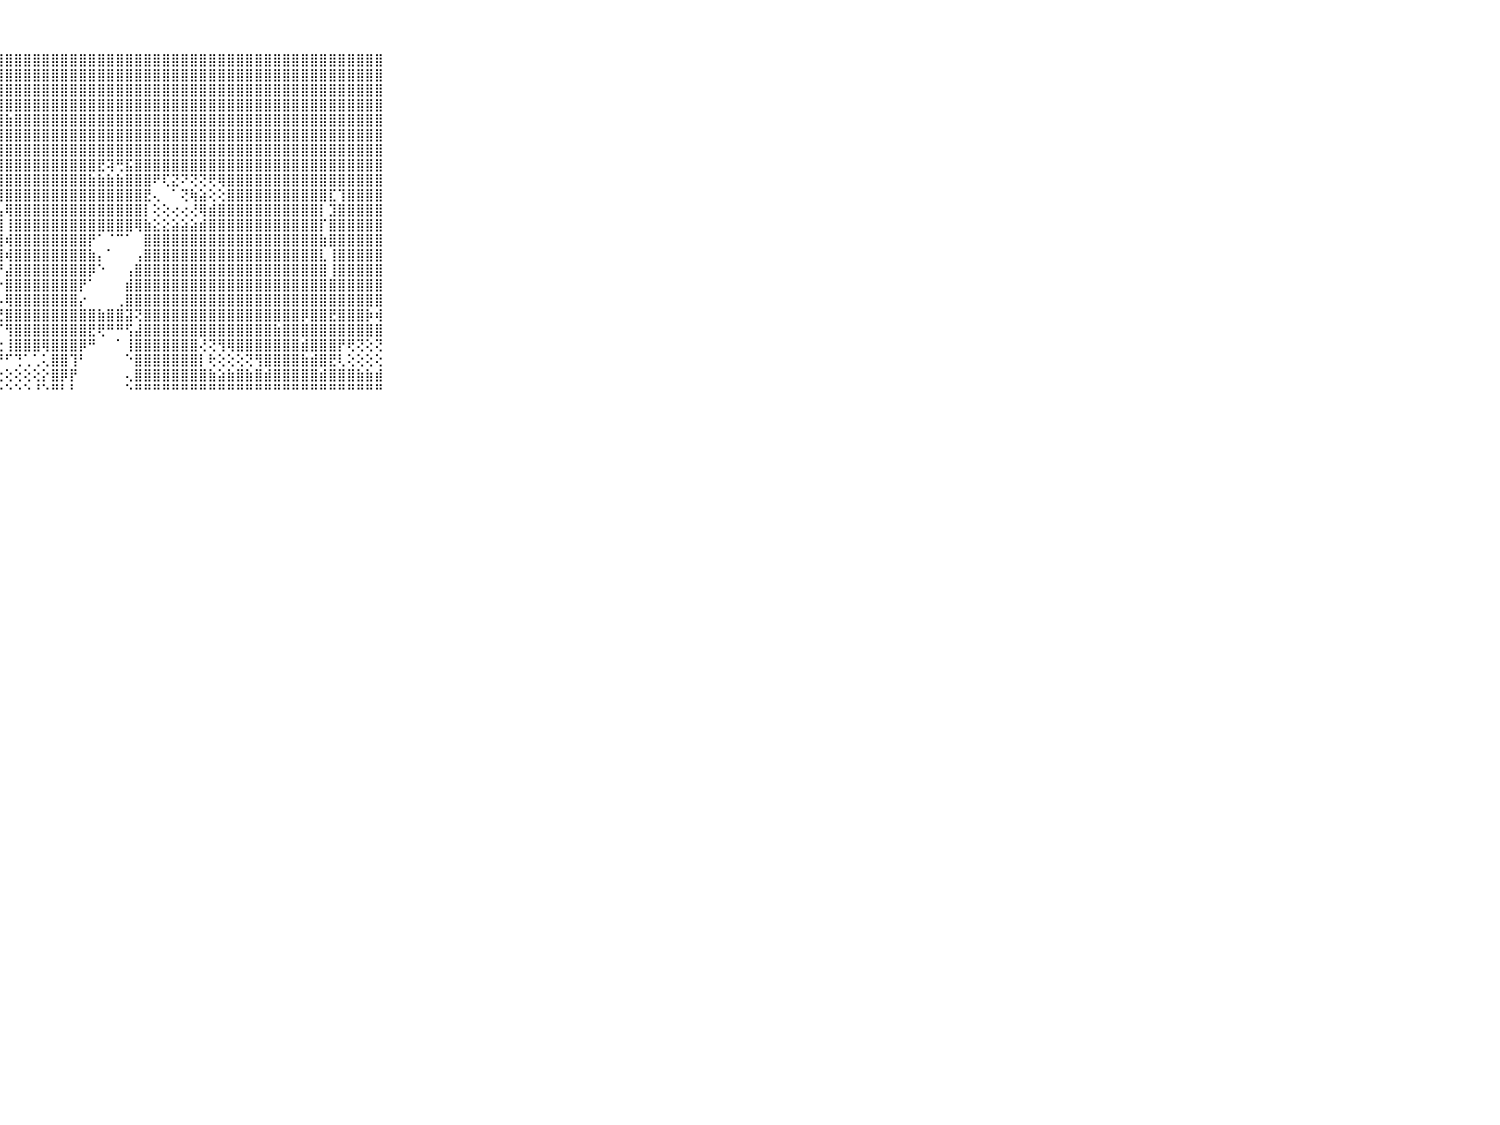

⠀⠀⠀⠀⠀⠀⠀⠀⠀⠀⠀⣿⣿⣿⣿⣿⣿⣿⣿⣿⣿⣿⣿⣿⣿⣿⣿⣿⣿⣿⣿⣿⣿⣿⣿⣿⣿⣿⣿⣿⣿⣿⣿⣿⣿⣿⣿⣿⣿⣿⣿⣿⣿⣿⣿⣿⣿⣿⣿⣿⣿⣿⣿⣿⣿⣿⣿⣿⣿⠀⠀⠀⠀⠀⠀⠀⠀⠀⠀⠀⠀
⠀⠀⠀⠀⠀⠀⠀⠀⠀⠀⠀⣿⣿⣷⣿⣿⣿⣿⣿⣿⣿⣿⣿⣿⣿⣿⣿⣿⣿⣿⣿⣿⣿⣿⣿⣿⣿⣿⣿⣿⣿⣿⣿⣿⣿⣿⣿⣿⣿⣿⣿⣿⣿⣿⣿⣿⣿⣿⣿⣿⣿⣿⣿⣿⣿⣿⣿⣿⣿⠀⠀⠀⠀⠀⠀⠀⠀⠀⠀⠀⠀
⠀⠀⠀⠀⠀⠀⠀⠀⠀⠀⠀⣿⣿⣿⣿⣿⣿⣿⣿⣿⣿⣿⣿⣿⣿⣿⣿⣿⣿⣿⣿⣿⣿⣿⣿⣿⣿⣿⣿⣿⣿⣿⣿⣿⣿⣿⣿⣿⣿⣿⣿⣿⣿⣿⣿⣿⣿⣿⣿⣿⣿⣿⣿⣿⣿⣿⣿⣿⣿⠀⠀⠀⠀⠀⠀⠀⠀⠀⠀⠀⠀
⠀⠀⠀⠀⠀⠀⠀⠀⠀⠀⠀⣿⣾⣿⣿⣿⣿⣿⣿⣿⣿⣿⣿⣿⣿⣿⣿⣿⣿⣿⣿⣿⣿⣿⣿⣿⣿⣿⣿⣿⣿⣿⣿⣿⣿⣿⣿⣿⣿⣿⣿⣿⣿⣿⣿⣿⣿⣿⣿⣿⣿⣿⣿⣿⣿⣿⣿⣿⣿⠀⠀⠀⠀⠀⠀⠀⠀⠀⠀⠀⠀
⠀⠀⠀⠀⠀⠀⠀⠀⠀⠀⠀⣿⣿⣿⣿⣿⣿⣿⣿⣿⣿⣿⣿⣿⣿⣿⣿⣿⣷⣿⣿⣿⣿⣿⣿⣿⣿⣿⣿⣿⣿⣿⣿⣿⣿⣿⣿⣿⣿⣿⣿⣿⣿⣿⣿⣿⣿⣿⣿⣿⣿⣿⣿⣿⣿⣿⣿⣿⣿⠀⠀⠀⠀⠀⠀⠀⠀⠀⠀⠀⠀
⠀⠀⠀⠀⠀⠀⠀⠀⠀⠀⠀⣿⣿⣿⣿⣿⣿⣿⣿⣿⣿⣿⣿⣿⣿⣿⣿⣿⣿⣿⣿⣿⣿⣿⣿⣿⣿⣿⣿⣿⣿⣿⣿⣿⣿⣿⣿⣿⣿⣿⣿⣿⣿⣿⣿⣿⣿⣿⣿⣿⣿⣿⣿⣿⣿⣿⣿⣿⣿⠀⠀⠀⠀⠀⠀⠀⠀⠀⠀⠀⠀
⠀⠀⠀⠀⠀⠀⠀⠀⠀⠀⠀⣿⣿⣿⣿⣿⣿⣿⣿⣿⣿⣿⣿⣿⣿⣿⣿⣿⣿⣿⣿⣿⣿⣿⣿⣿⣿⣿⣿⣿⣿⣿⣿⣿⣿⣿⣿⣿⣿⣿⣿⣿⣿⣿⣿⣿⣿⣿⣿⣿⣿⣿⣿⣿⣿⣿⣿⣿⣿⠀⠀⠀⠀⠀⠀⠀⠀⠀⠀⠀⠀
⠀⠀⠀⠀⠀⠀⠀⠀⠀⠀⠀⣿⣿⣿⣿⡿⡟⢏⢝⣕⣕⢜⢝⢟⢿⣿⣿⣿⣿⣿⣿⣿⣿⣿⣿⣿⣿⣿⣟⢽⢛⣯⣿⣿⣿⣿⣿⣿⣿⣿⣿⣿⣿⣿⣿⣿⣿⣿⣿⣿⣿⣿⣿⣿⣿⣿⣿⣿⣿⠀⠀⠀⠀⠀⠀⠀⠀⠀⠀⠀⠀
⠀⠀⠀⠀⠀⠀⠀⠀⠀⠀⠀⣿⣿⢟⢳⢷⢷⢧⢵⢴⢥⢌⢝⢳⣵⡜⢻⣿⣿⣿⣿⣿⣿⣿⣿⣿⣿⣷⣷⣷⣷⣿⣿⣿⠟⢏⣝⠝⢝⢝⢟⢿⣿⣿⣿⣿⣿⣿⣿⣿⣿⣿⣿⣿⣿⣿⣿⣿⣿⠀⠀⠀⠀⠀⠀⠀⠀⠀⠀⠀⠀
⠀⠀⠀⠀⠀⠀⠀⠀⠀⠀⠀⡿⢇⢕⢕⢕⢕⢕⢕⢕⢕⢕⢕⢕⢜⢻⣕⢹⣿⣿⣿⣿⣿⣿⣿⣿⣿⣿⣿⣿⣿⣿⣿⣟⢄⠀⠁⢝⢷⣵⢕⢕⣿⣿⣿⣿⣿⣿⣿⣿⣿⣿⣿⣏⢹⣿⣿⣿⣿⠀⠀⠀⠀⠀⠀⠀⠀⠀⠀⠀⠀
⠀⠀⠀⠀⠀⠀⠀⠀⠀⠀⠀⣿⣷⣷⣷⣷⣷⣷⣵⣵⣵⣵⣕⣕⣕⡕⣻⣧⢿⣿⣿⣿⣿⣿⣿⣿⣿⣿⣿⣿⣿⣿⣿⡇⢕⢕⢔⢔⢜⢿⣾⣿⣿⣿⣿⣿⣿⣿⣿⣿⣿⣿⡇⣹⣿⣿⣿⣿⣿⠀⠀⠀⠀⠀⠀⠀⠀⠀⠀⠀⠀
⠀⠀⠀⠀⠀⠀⠀⠀⠀⠀⠀⣿⣿⣿⣿⣿⣿⣿⣿⣿⣿⣿⣿⣿⣿⣿⣿⣿⢸⣿⣿⣿⣿⣿⣿⣿⣿⣿⣿⣿⣿⣿⢿⣷⣕⣕⣵⣵⣵⣾⣿⣿⣿⣿⣿⣿⣿⣿⣿⣿⣿⣿⡏⣿⣿⣿⣿⣿⣿⠀⠀⠀⠀⠀⠀⠀⠀⠀⠀⠀⠀
⠀⠀⠀⠀⠀⠀⠀⠀⠀⠀⠀⣿⣿⣿⣿⣿⣿⣿⣿⣿⣿⣿⣿⣿⣿⣿⣿⣿⢾⣿⣿⣿⣿⣿⣿⣿⣿⡟⠁⠈⠉⠁⠀⣿⣿⣿⣿⣿⣿⣿⣿⣿⣿⣿⣿⣿⣿⣿⣿⣿⣿⣿⣷⣿⣿⣿⣿⣿⣿⠀⠀⠀⠀⠀⠀⠀⠀⠀⠀⠀⠀
⠀⠀⠀⠀⠀⠀⠀⠀⠀⠀⠀⣿⣿⣿⣿⣿⣿⣿⣿⣿⣿⣿⣿⣿⣿⣿⣿⣿⢾⣿⣿⣿⣿⣿⣿⣿⣿⣷⡄⠁⠀⠀⢠⣿⣿⣿⣿⣿⣿⣿⣿⣿⣿⣿⣿⣿⣿⣿⣿⣿⣿⣿⣇⢸⣿⣿⣿⣿⣿⠀⠀⠀⠀⠀⠀⠀⠀⠀⠀⠀⠀
⠀⠀⠀⠀⠀⠀⠀⠀⠀⠀⠀⣿⣿⣿⣿⣿⣿⣿⣿⣿⣿⣿⣿⣿⣿⣿⣿⡟⣼⣿⣿⣿⣿⣿⣿⣿⣿⡿⠑⠀⠀⢠⣿⣿⣿⣿⣿⣿⣿⣿⣿⣿⣿⣿⣿⣿⣿⣿⣿⣿⣿⣿⣿⢸⣿⣿⣿⣿⣿⠀⠀⠀⠀⠀⠀⠀⠀⠀⠀⠀⠀
⠀⠀⠀⠀⠀⠀⠀⠀⠀⠀⠀⣿⣿⣿⣿⣿⣿⣿⣿⣿⣿⣿⣿⣿⣿⣿⣿⡗⣿⣿⣿⣿⣿⣿⣿⣿⡟⠁⠀⠀⠀⣾⣿⣿⣿⣿⣿⣿⣿⣿⣿⣿⣿⣿⣿⣿⣿⣿⣿⣿⣿⣿⣿⣿⣿⣿⣿⣿⣿⠀⠀⠀⠀⠀⠀⠀⠀⠀⠀⠀⠀
⠀⠀⠀⠀⠀⠀⠀⠀⠀⠀⠀⣿⣿⣿⣿⣿⣿⣿⣿⣿⣿⣿⣿⣿⣿⣿⣿⡧⢿⣿⣿⣿⣿⣿⣿⣿⡔⠀⠀⠀⢀⣿⣿⣿⣿⣿⣿⣿⣿⣿⣿⣿⣿⣿⣿⣿⣿⣿⣿⣿⣿⣿⣿⣿⣿⣿⣿⣿⣿⠀⠀⠀⠀⠀⠀⠀⠀⠀⠀⠀⠀
⠀⠀⠀⠀⠀⠀⠀⠀⠀⠀⠀⣿⣿⣿⣿⣿⣿⣿⣿⣿⣿⣿⣿⣿⣿⣿⣿⣟⣿⣿⣿⣿⣿⣿⣿⣿⣿⣿⣷⣿⣿⣽⢝⣿⣿⣿⣿⣿⣿⣿⣿⣿⣿⣿⣿⣿⣿⣿⣿⣿⡿⣿⣿⣟⣿⣿⣿⡷⢾⠀⠀⠀⠀⠀⠀⠀⠀⠀⠀⠀⠀
⠀⠀⠀⠀⠀⠀⠀⠀⠀⠀⠀⣿⣿⣿⣿⣿⣿⣿⣿⣿⣿⣿⣿⣿⣿⣿⣿⡏⢻⣿⣿⣿⣿⣿⣿⣿⣿⣟⢟⠛⠛⢫⣼⣿⣿⣿⣿⣿⣿⣿⣿⣿⣿⣿⣿⣿⣿⣷⣿⣿⣿⣿⣿⣿⣿⣿⣿⣿⣿⠀⠀⠀⠀⠀⠀⠀⠀⠀⠀⠀⠀
⠀⠀⠀⠀⠀⠀⠀⠀⠀⠀⠀⣟⣿⣿⣿⣿⣟⣟⣻⣿⣿⣿⣿⢿⢻⢟⢏⢕⢸⣿⣿⣿⢿⣿⣿⣿⡿⠛⠀⠀⠁⢸⣿⣿⣿⣿⣿⣿⣿⢜⢝⢻⢿⣿⣿⣿⣿⣿⣿⣿⣾⣿⣿⣿⡟⢟⢝⢕⢝⠀⠀⠀⠀⠀⠀⠀⠀⠀⠀⠀⠀
⠀⠀⠀⠀⠀⠀⠀⠀⠀⠀⠀⣿⣿⣿⣿⣿⣿⣿⣿⣿⣿⣿⡿⢿⠾⠟⠟⠛⠋⢙⢁⢁⢅⣿⣿⢹⠃⠀⠀⠀⠀⠑⣿⣿⣿⣿⣿⣿⣿⡇⢗⢕⢕⢕⢝⢻⣿⣿⣿⣿⣷⣾⣿⣟⢇⢕⢕⢕⢕⠀⠀⠀⠀⠀⠀⠀⠀⠀⠀⠀⠀
⠀⠀⠀⠀⠀⠀⠀⠀⠀⠀⠀⠿⠟⠟⠟⢛⢋⢝⢍⢕⢕⢔⢔⡕⢕⢕⡱⢕⢕⢕⢕⢕⡕⣿⡿⡟⠀⠀⠀⠀⠀⢄⣿⣿⣿⣿⣿⣿⣿⣿⣷⣵⣷⣿⣷⣿⣾⣿⣿⣿⣿⣿⣾⣿⣿⣿⣷⣷⣾⠀⠀⠀⠀⠀⠀⠀⠀⠀⠀⠀⠀
⠀⠀⠀⠀⠀⠀⠀⠀⠀⠀⠀⠀⠑⠑⠑⠑⠑⠑⠑⠑⠑⠑⠑⠑⠑⠑⠑⠑⠑⠑⠑⠘⠑⠛⠃⠃⠀⠀⠀⠀⠀⠑⠛⠛⠛⠛⠛⠛⠛⠛⠛⠛⠛⠛⠛⠛⠛⠛⠛⠛⠛⠛⠛⠛⠛⠛⠛⠛⠛⠀⠀⠀⠀⠀⠀⠀⠀⠀⠀⠀⠀